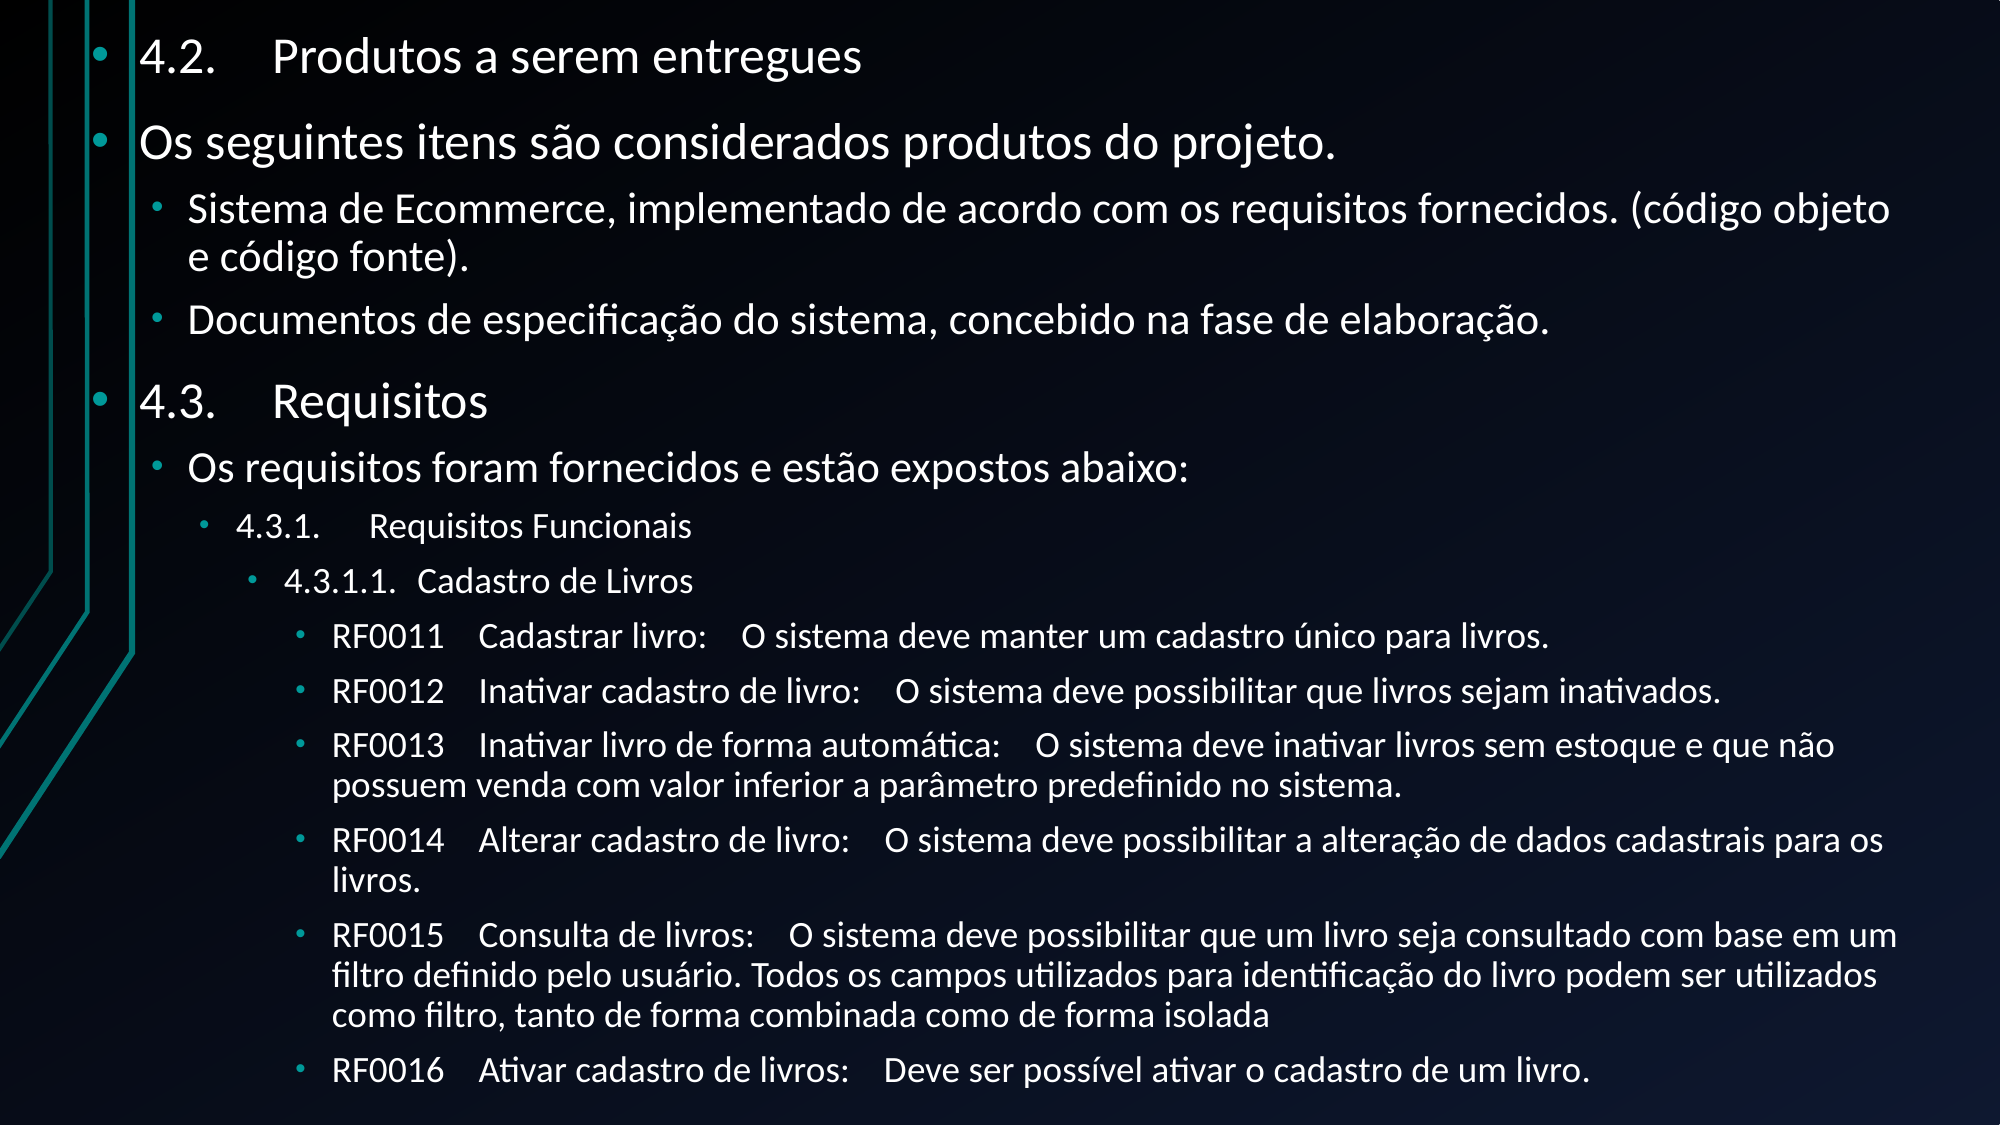

4.2.	Produtos a serem entregues
Os seguintes itens são considerados produtos do projeto.
Sistema de Ecommerce, implementado de acordo com os requisitos fornecidos. (código objeto e código fonte).
Documentos de especificação do sistema, concebido na fase de elaboração.
4.3.	Requisitos
Os requisitos foram fornecidos e estão expostos abaixo:
4.3.1.	Requisitos Funcionais
4.3.1.1.	Cadastro de Livros
RF0011    Cadastrar livro:    O sistema deve manter um cadastro único para livros.
RF0012    Inativar cadastro de livro:    O sistema deve possibilitar que livros sejam inativados.
RF0013    Inativar livro de forma automática:    O sistema deve inativar livros sem estoque e que não possuem venda com valor inferior a parâmetro predefinido no sistema.
RF0014    Alterar cadastro de livro:    O sistema deve possibilitar a alteração de dados cadastrais para os livros.
RF0015    Consulta de livros:    O sistema deve possibilitar que um livro seja consultado com base em um filtro definido pelo usuário. Todos os campos utilizados para identificação do livro podem ser utilizados como filtro, tanto de forma combinada como de forma isolada
RF0016    Ativar cadastro de livros:    Deve ser possível ativar o cadastro de um livro.